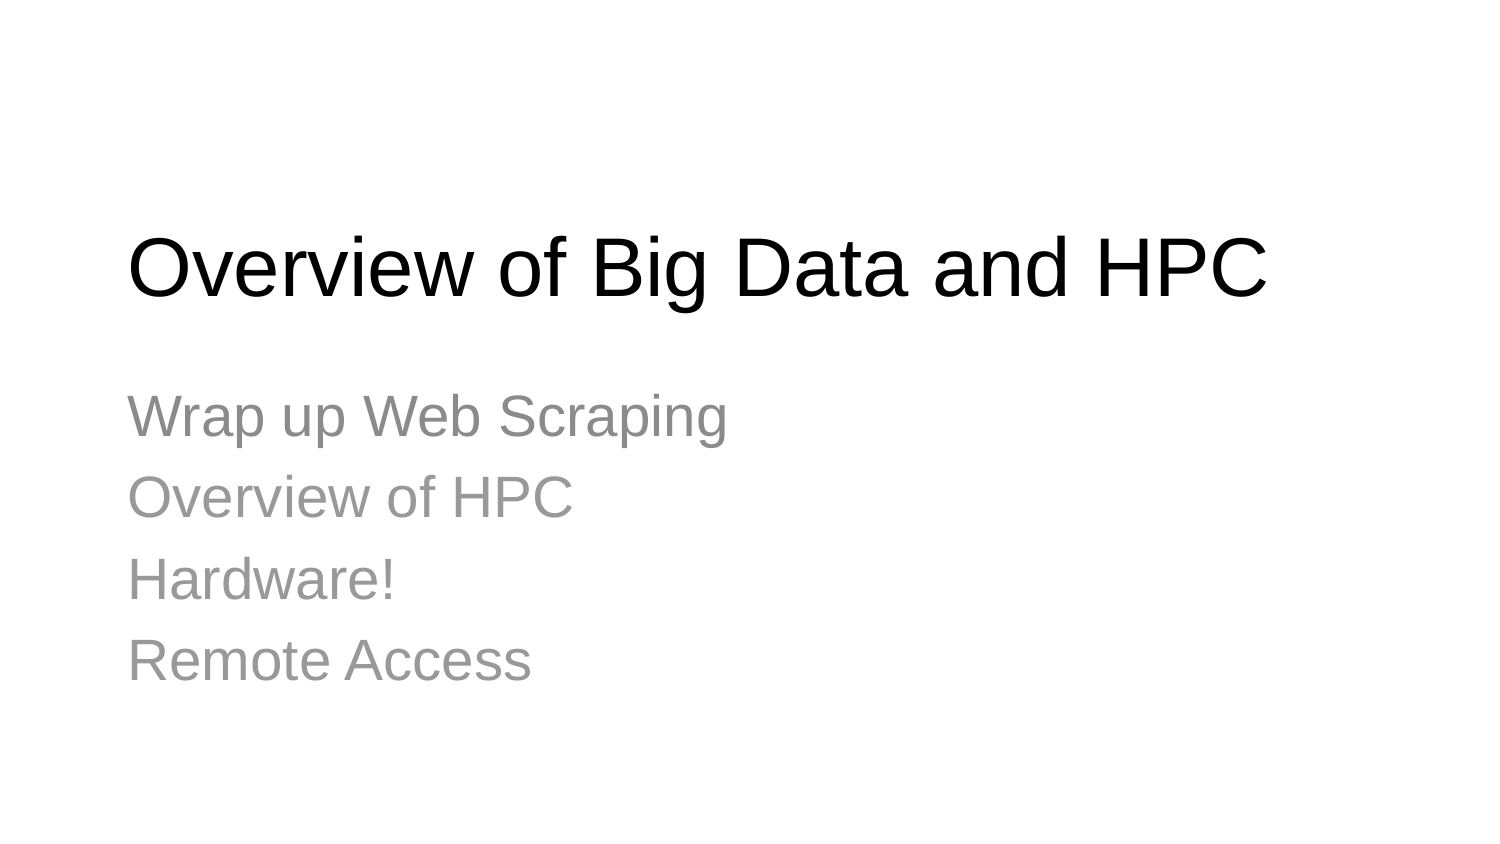

# Overview of Big Data and HPC
Wrap up Web Scraping
Overview of HPC
Hardware!
Remote Access